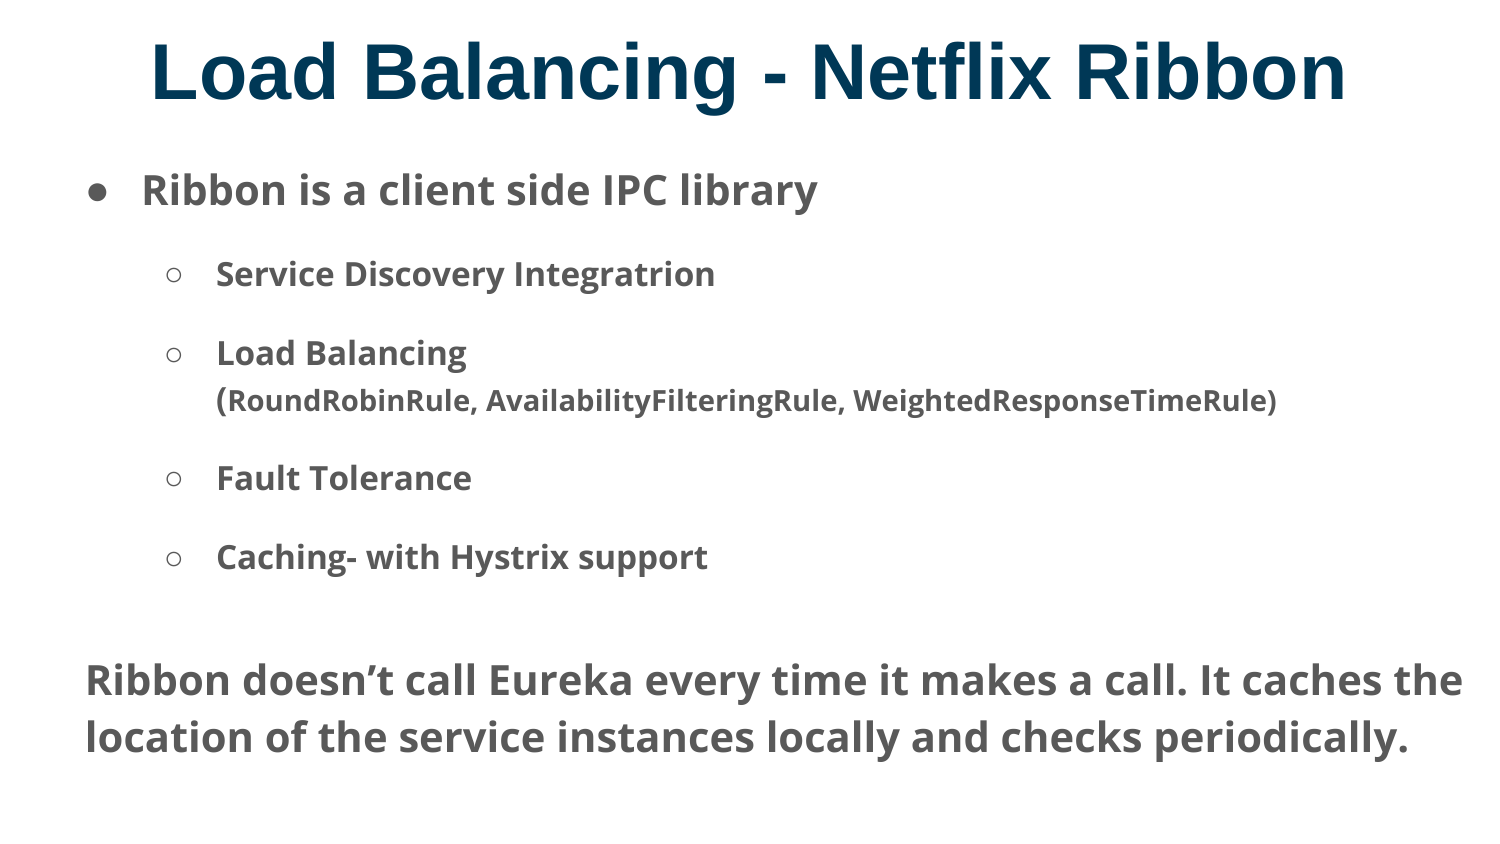

# Load Balancing - Netflix Ribbon
25
Ribbon is a client side IPC library
Service Discovery Integratrion
Load Balancing (RoundRobinRule, AvailabilityFilteringRule, WeightedResponseTimeRule)
Fault Tolerance
Caching- with Hystrix support

Ribbon doesn’t call Eureka every time it makes a call. It caches the location of the service instances locally and checks periodically.